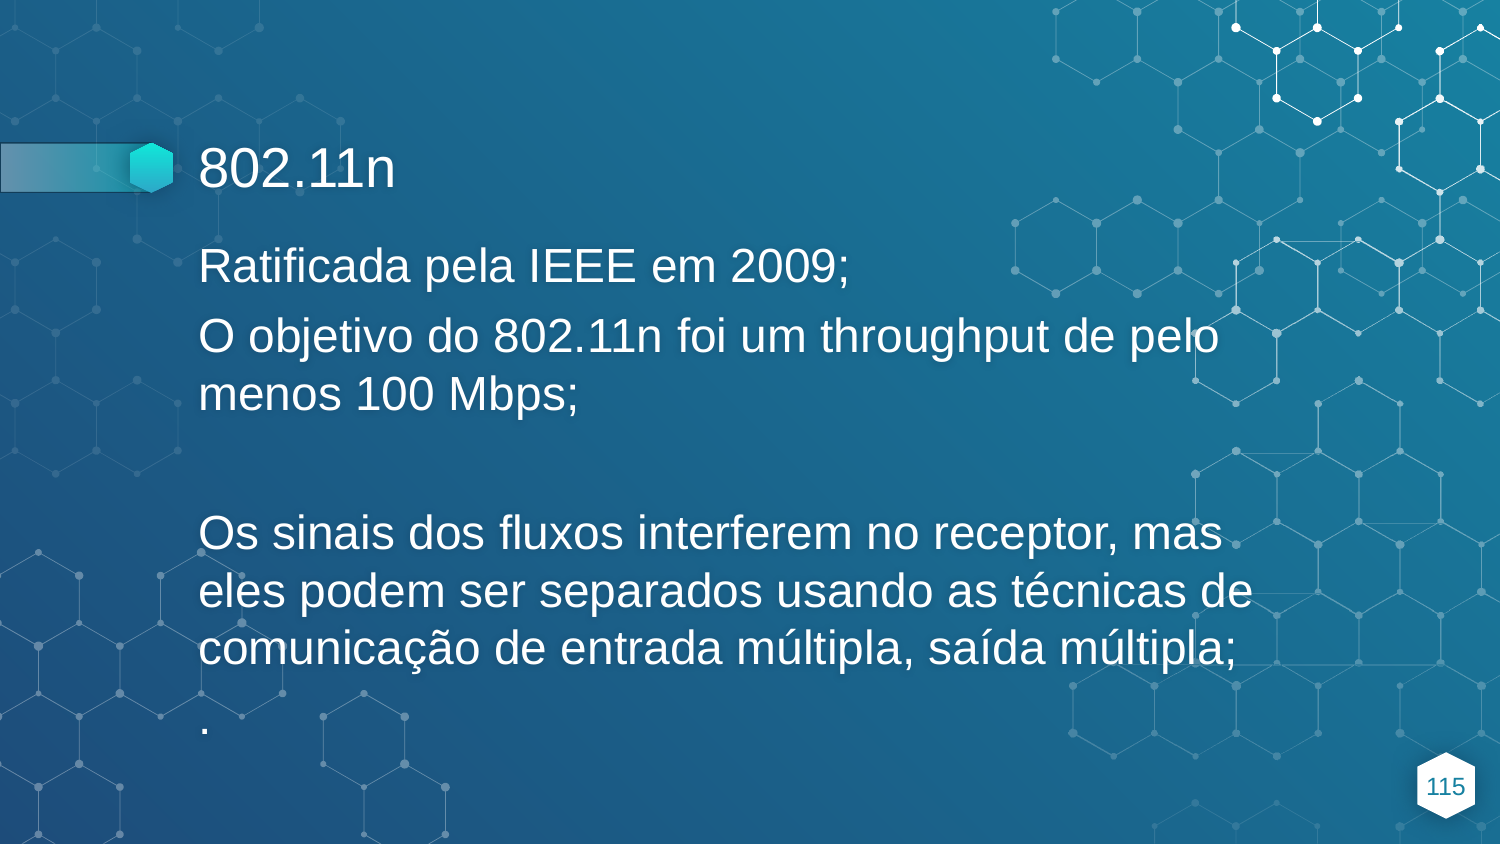

# 802.11n
Ratificada pela IEEE em 2009;
O objetivo do 802.11n foi um throughput de pelo menos 100 Mbps;

Os sinais dos fluxos interferem no receptor, mas eles podem ser separados usando as técnicas de comunicação de entrada múltipla, saída múltipla;
.

115